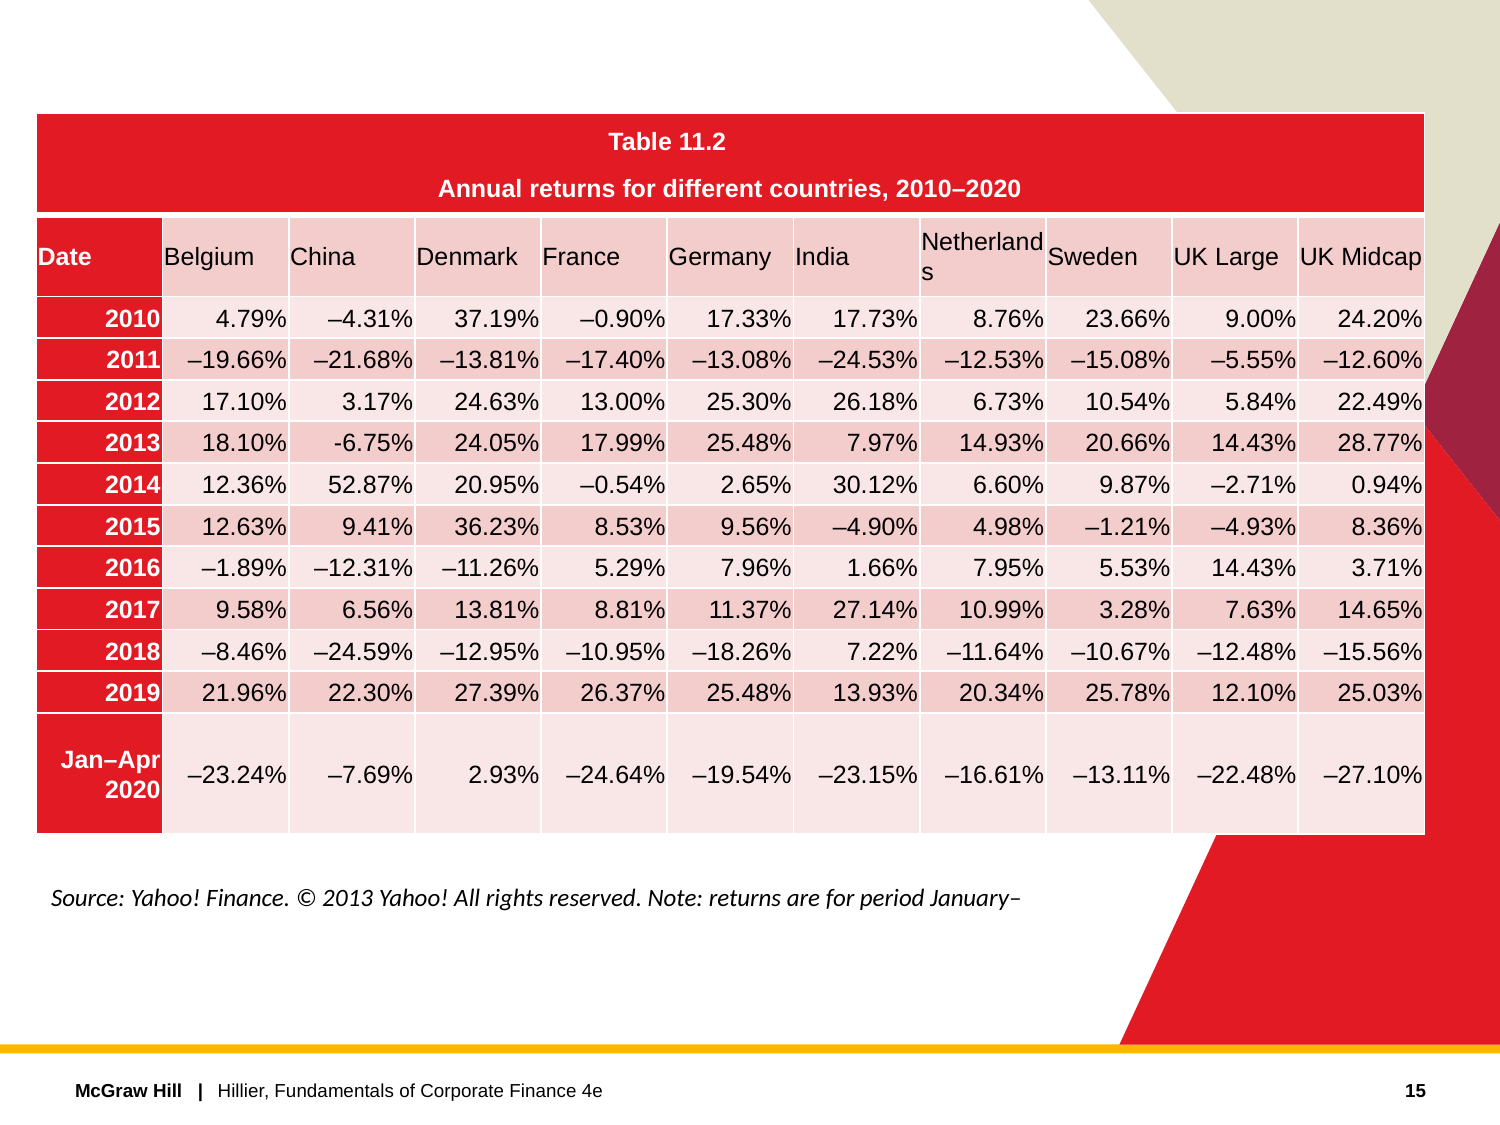

The Historical Record
| Table 11.2                  Annual returns for different countries, 2010–2020 |  |  |  |  |  |  |  |  |  |  |
| --- | --- | --- | --- | --- | --- | --- | --- | --- | --- | --- |
| Date | Belgium | China | Denmark | France | Germany | India | Netherlands | Sweden | UK Large | UK Midcap |
| 2010 | 4.79% | –4.31% | 37.19% | –0.90% | 17.33% | 17.73% | 8.76% | 23.66% | 9.00% | 24.20% |
| 2011 | –19.66% | –21.68% | –13.81% | –17.40% | –13.08% | –24.53% | –12.53% | –15.08% | –5.55% | –12.60% |
| 2012 | 17.10% | 3.17% | 24.63% | 13.00% | 25.30% | 26.18% | 6.73% | 10.54% | 5.84% | 22.49% |
| 2013 | 18.10% | -6.75% | 24.05% | 17.99% | 25.48% | 7.97% | 14.93% | 20.66% | 14.43% | 28.77% |
| 2014 | 12.36% | 52.87% | 20.95% | –0.54% | 2.65% | 30.12% | 6.60% | 9.87% | –2.71% | 0.94% |
| 2015 | 12.63% | 9.41% | 36.23% | 8.53% | 9.56% | –4.90% | 4.98% | –1.21% | –4.93% | 8.36% |
| 2016 | –1.89% | –12.31% | –11.26% | 5.29% | 7.96% | 1.66% | 7.95% | 5.53% | 14.43% | 3.71% |
| 2017 | 9.58% | 6.56% | 13.81% | 8.81% | 11.37% | 27.14% | 10.99% | 3.28% | 7.63% | 14.65% |
| 2018 | –8.46% | –24.59% | –12.95% | –10.95% | –18.26% | 7.22% | –11.64% | –10.67% | –12.48% | –15.56% |
| 2019 | 21.96% | 22.30% | 27.39% | 26.37% | 25.48% | 13.93% | 20.34% | 25.78% | 12.10% | 25.03% |
| Jan–Apr 2020 | –23.24% | –7.69% | 2.93% | –24.64% | –19.54% | –23.15% | –16.61% | –13.11% | –22.48% | –27.10% |
Source: Yahoo! Finance. © 2013 Yahoo! All rights reserved. Note: returns are for period January–
15
Hillier, Fundamentals of Corporate Finance 4e